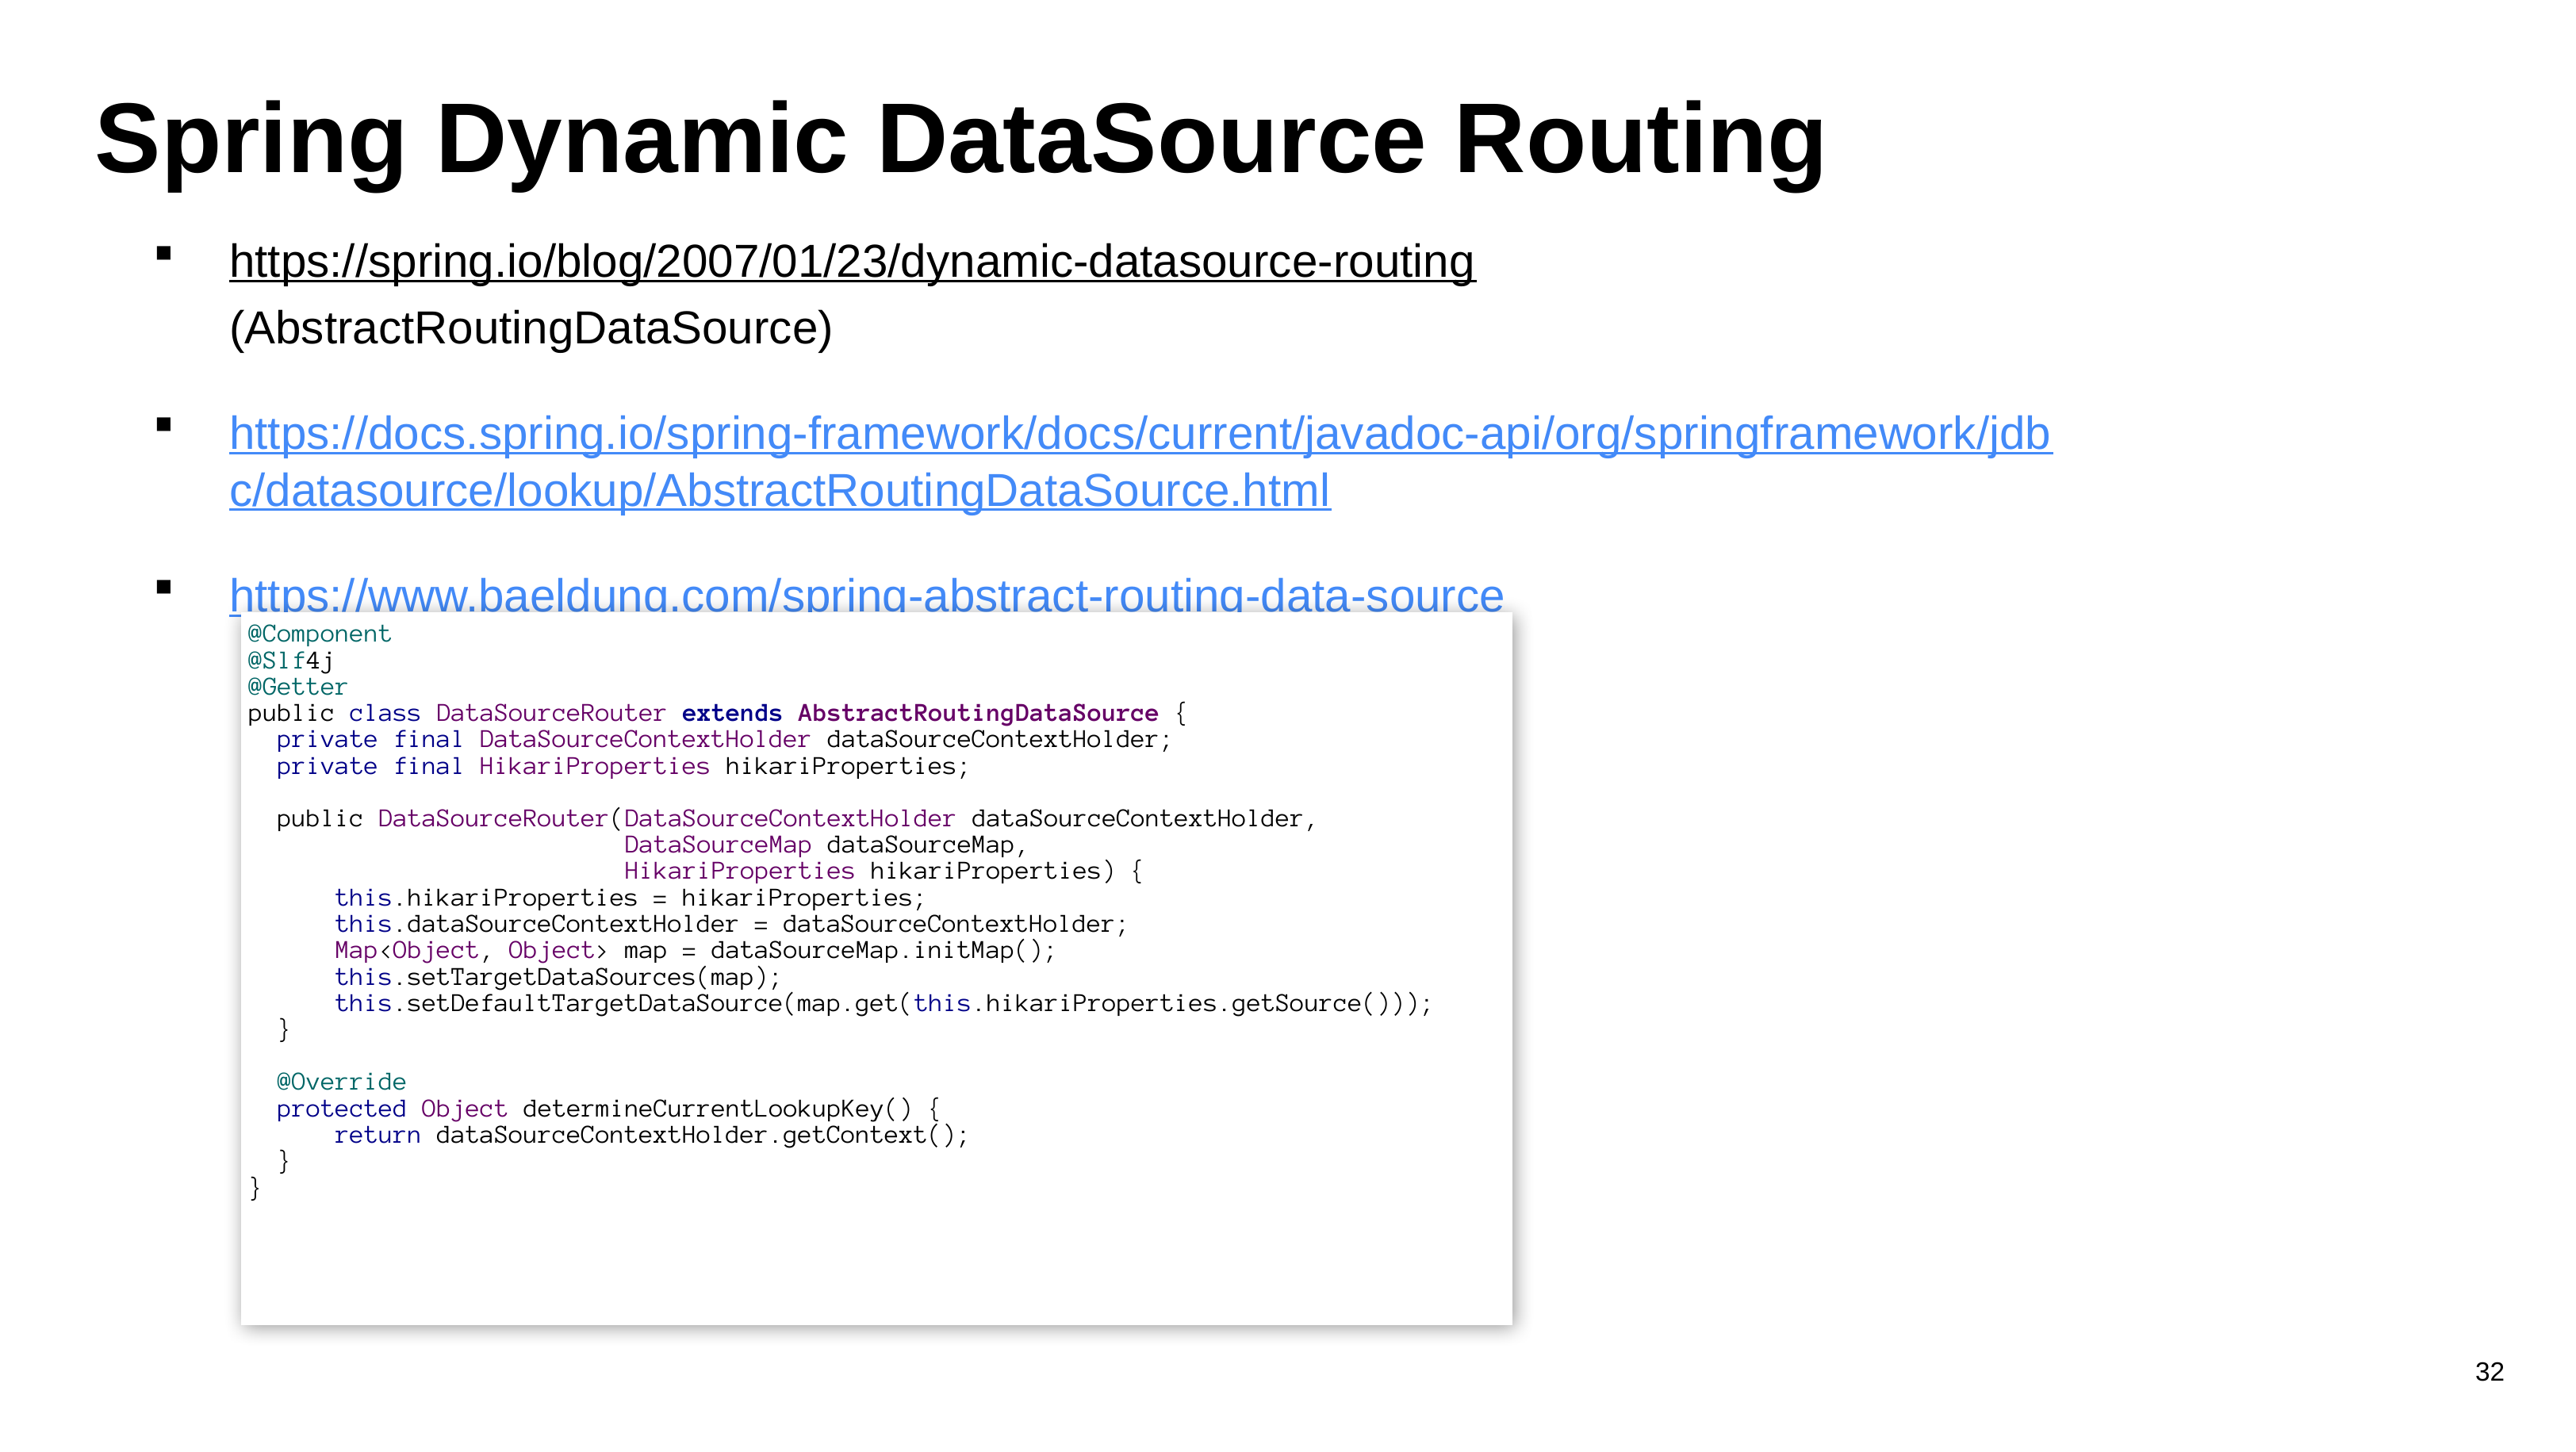

Spring Dynamic DataSource Routing
https://spring.io/blog/2007/01/23/dynamic-datasource-routing (AbstractRoutingDataSource)
https://docs.spring.io/spring-framework/docs/current/javadoc-api/org/springframework/jdbc/datasource/lookup/AbstractRoutingDataSource.html
https://www.baeldung.com/spring-abstract-routing-data-source
| @Component @Slf4j @Getter public class DataSourceRouter extends AbstractRoutingDataSource {   private final DataSourceContextHolder dataSourceContextHolder;   private final HikariProperties hikariProperties;   public DataSourceRouter(DataSourceContextHolder dataSourceContextHolder,                           DataSourceMap dataSourceMap,                           HikariProperties hikariProperties) {       this.hikariProperties = hikariProperties;       this.dataSourceContextHolder = dataSourceContextHolder;       Map<Object, Object> map = dataSourceMap.initMap();       this.setTargetDataSources(map);       this.setDefaultTargetDataSource(map.get(this.hikariProperties.getSource()));   }   @Override   protected Object determineCurrentLookupKey() {       return dataSourceContextHolder.getContext();   } } |
| --- |
32